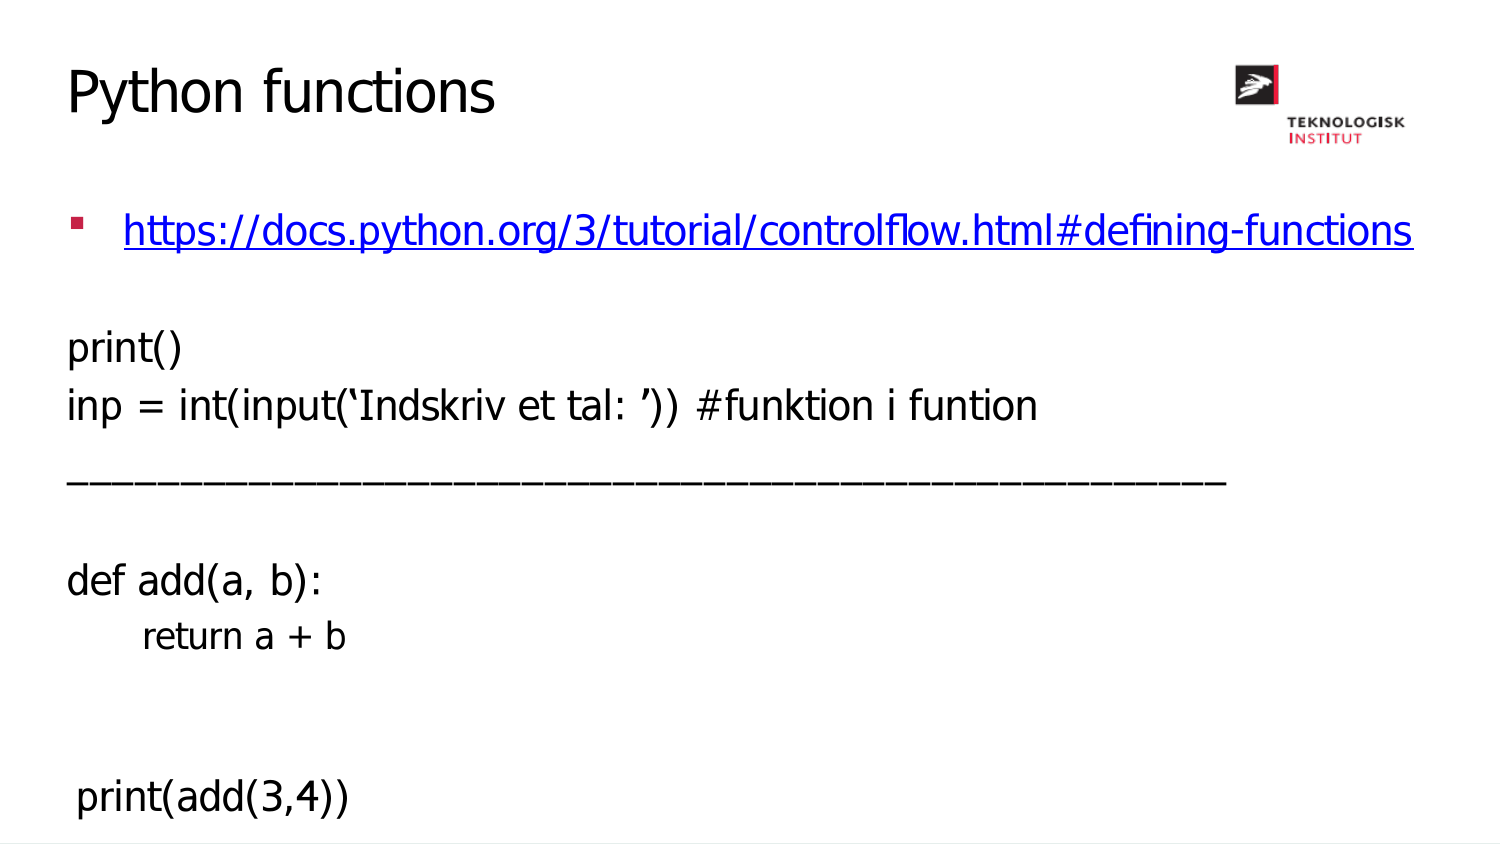

Python functions
https://docs.python.org/3/tutorial/controlflow.html#defining-functions

print()
inp = int(input(‘Indskriv et tal: ’)) #funktion i funtion
___________________________________________________

def add(a, b):
return a + b

print(add(3,4))